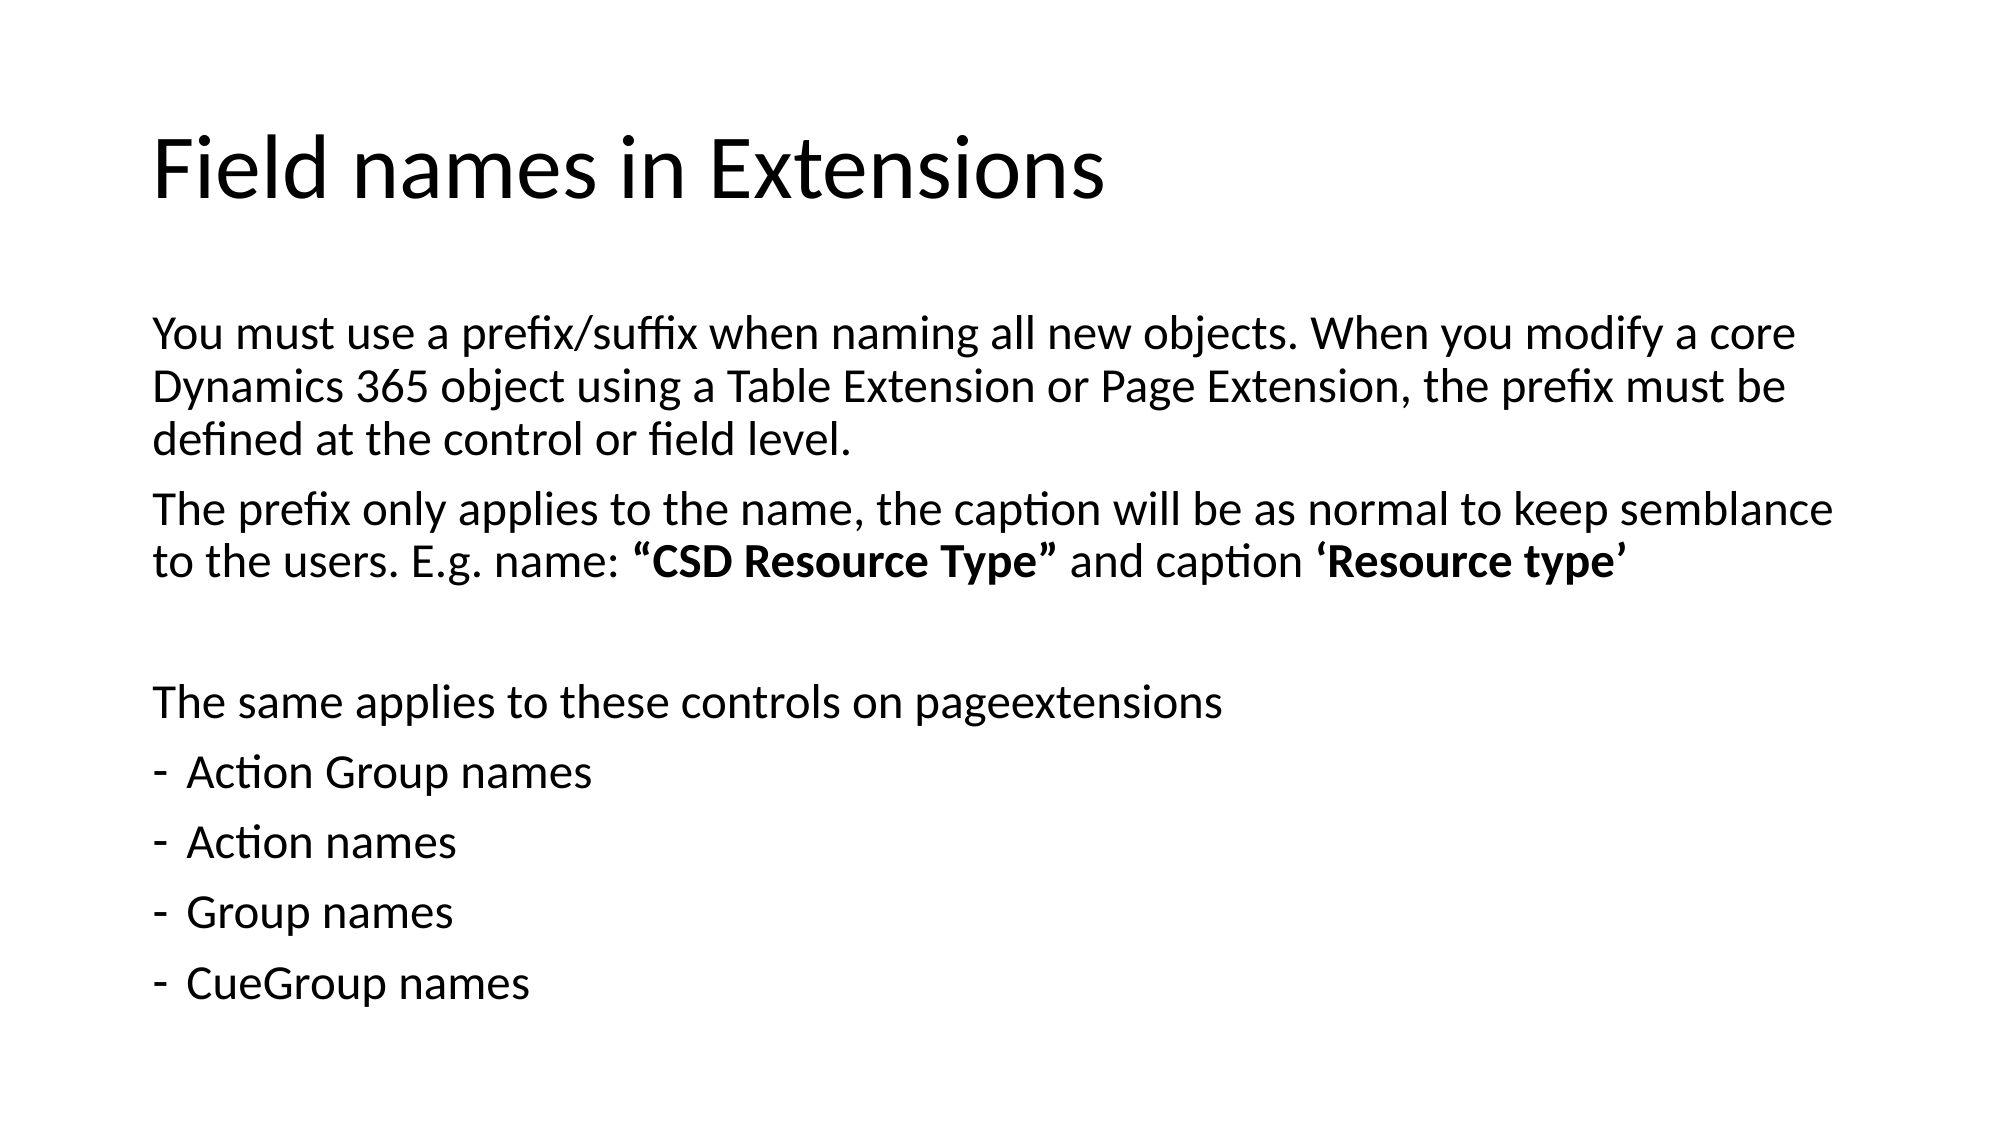

# Field names in Extensions
You must use a prefix/suffix when naming all new objects. When you modify a core Dynamics 365 object using a Table Extension or Page Extension, the prefix must be defined at the control or field level.
The prefix only applies to the name, the caption will be as normal to keep semblance to the users. E.g. name: “CSD Resource Type” and caption ‘Resource type’

The same applies to these controls on pageextensions
Action Group names
Action names
Group names
CueGroup names